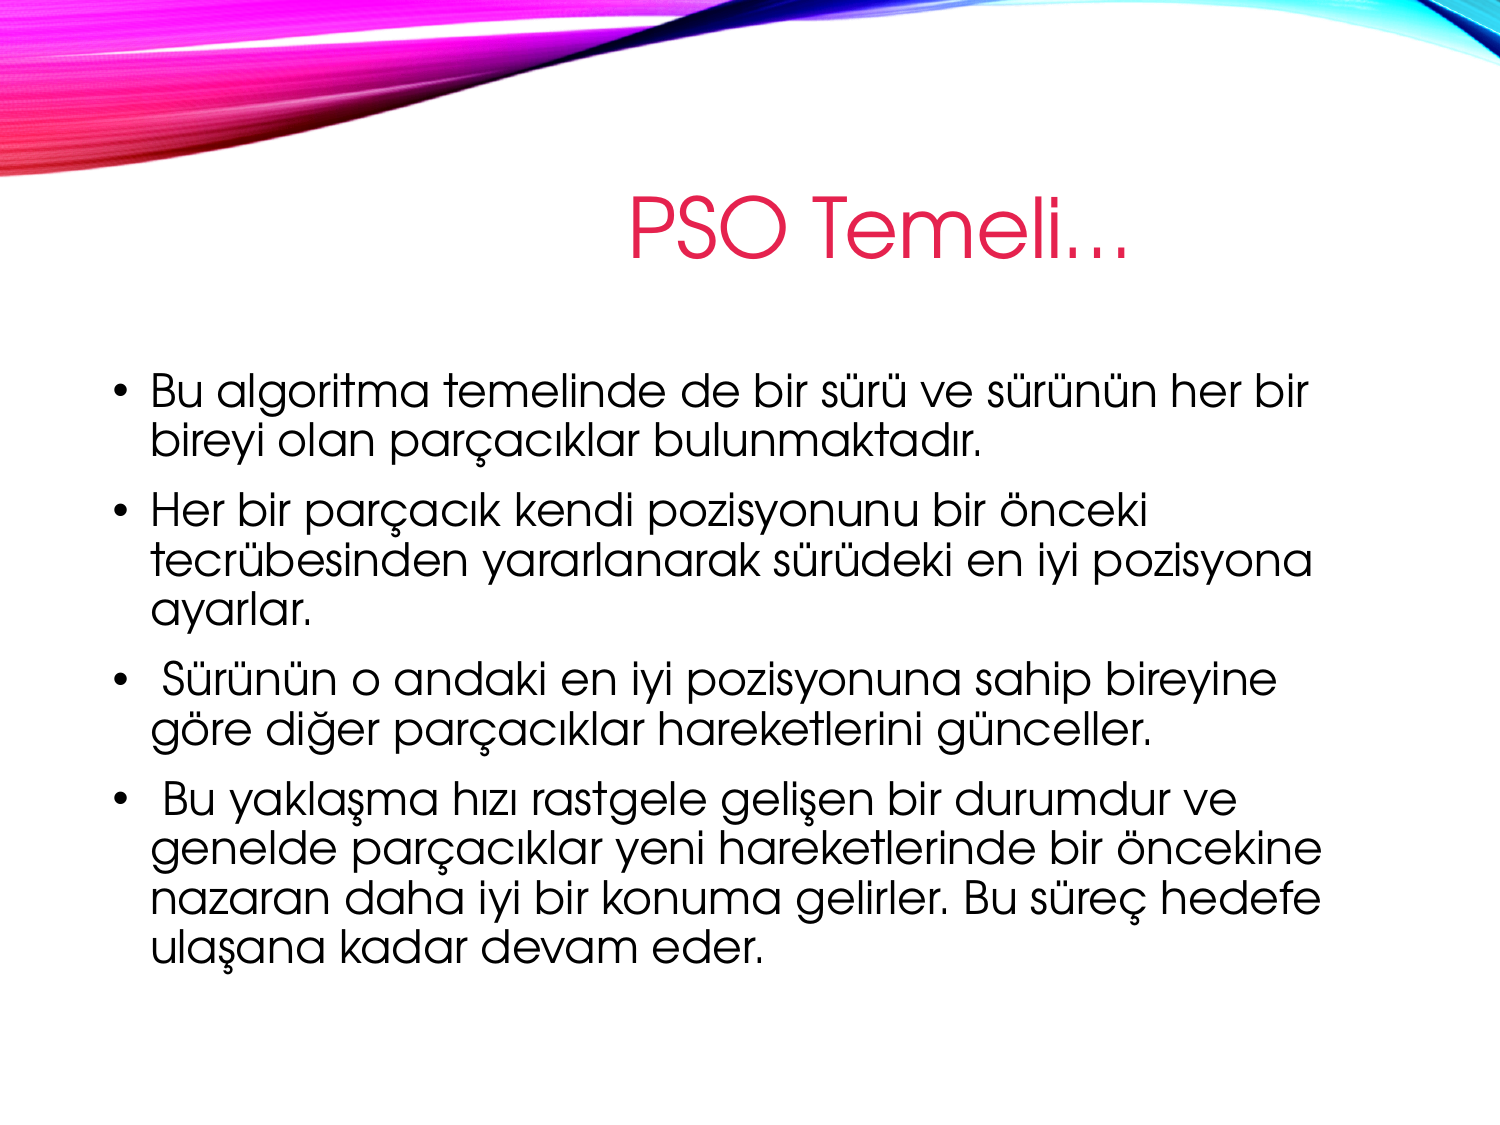

# PSO Temeli…
Bu algoritma temelinde de bir sürü ve sürünün her bir bireyi olan parçacıklar bulunmaktadır.
Her bir parçacık kendi pozisyonunu bir önceki tecrübesinden yararlanarak sürüdeki en iyi pozisyona ayarlar.
 Sürünün o andaki en iyi pozisyonuna sahip bireyine göre diğer parçacıklar hareketlerini günceller.
 Bu yaklaşma hızı rastgele gelişen bir durumdur ve genelde parçacıklar yeni hareketlerinde bir öncekine nazaran daha iyi bir konuma gelirler. Bu süreç hedefe ulaşana kadar devam eder.